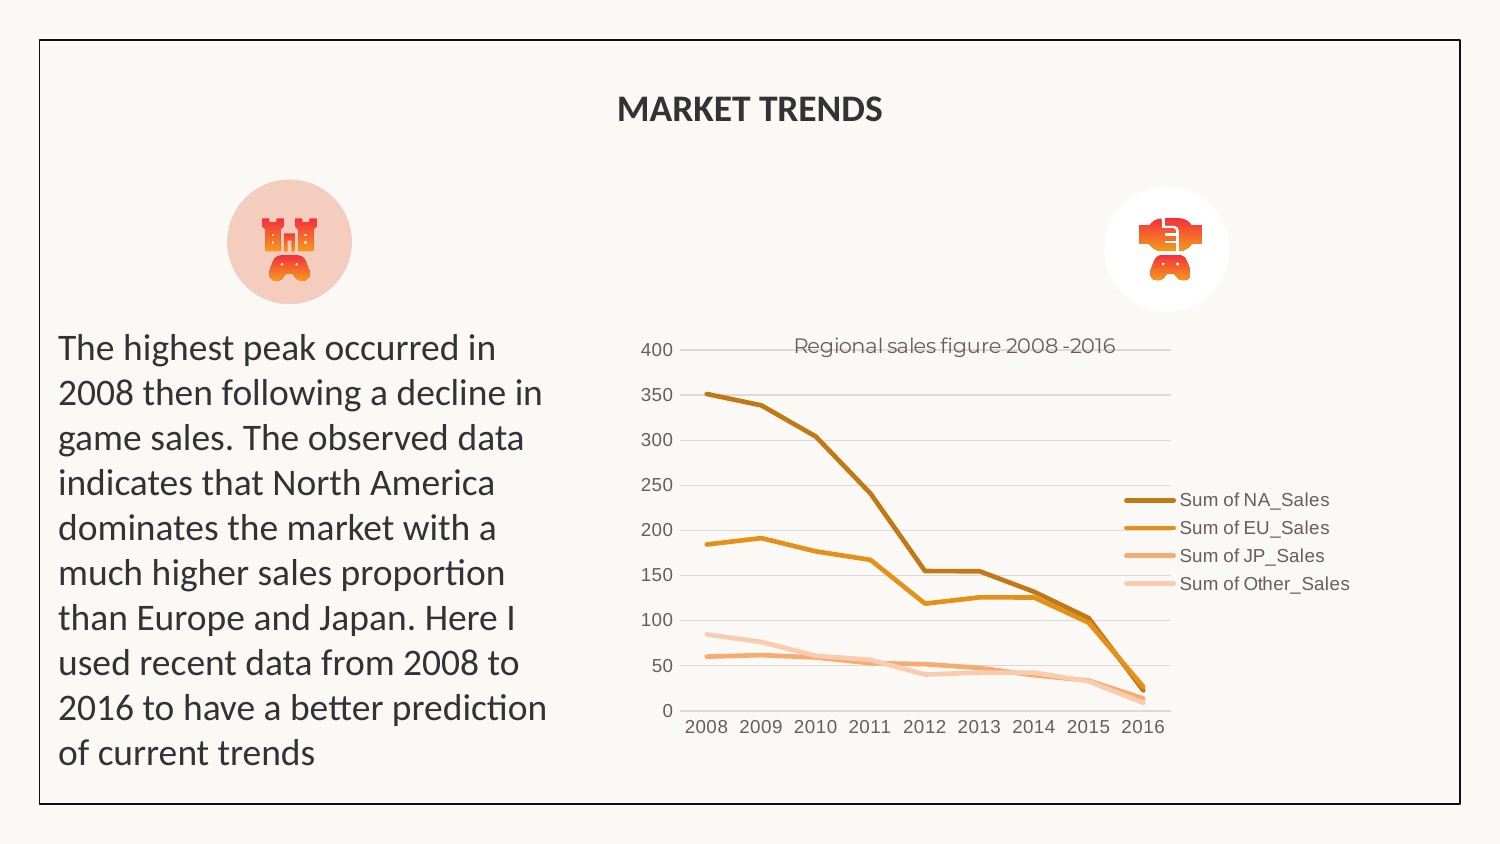

# MARKET TRENDS

The highest peak occurred in 2008 then following a decline in game sales. The observed data indicates that North America dominates the market with a much higher sales proportion than Europe and Japan. Here I used recent data from 2008 to 2016 to have a better prediction of current trends

### Chart: Regional sales figure 2008 -2016

| Category | Sum of NA_Sales | Sum of EU_Sales | Sum of JP_Sales | Sum of Other_Sales |
|---|---|---|---|---|
| 2008 | 351.4099999999999 | 184.40000000000015 | 60.04000000000004 | 84.74000000000024 |
| 2009 | 338.8199999999999 | 191.5400000000003 | 61.71999999999998 | 76.27000000000004 |
| 2010 | 304.15000000000066 | 176.73000000000008 | 59.12000000000012 | 60.92000000000004 |
| 2011 | 241.06000000000049 | 167.4000000000002 | 52.820000000000086 | 56.509999999999884 |
| 2012 | 154.96 | 118.77999999999996 | 51.70000000000002 | 40.16000000000003 |
| 2013 | 154.77 | 125.77000000000002 | 47.54999999999998 | 42.32999999999996 |
| 2014 | 131.97 | 125.65000000000009 | 39.37000000000003 | 42.26000000000003 |
| 2015 | 102.81999999999994 | 97.71000000000001 | 33.53000000000003 | 32.59000000000008 |
| 2016 | 22.659999999999997 | 26.76000000000002 | 13.659999999999975 | 8.969999999999986 |